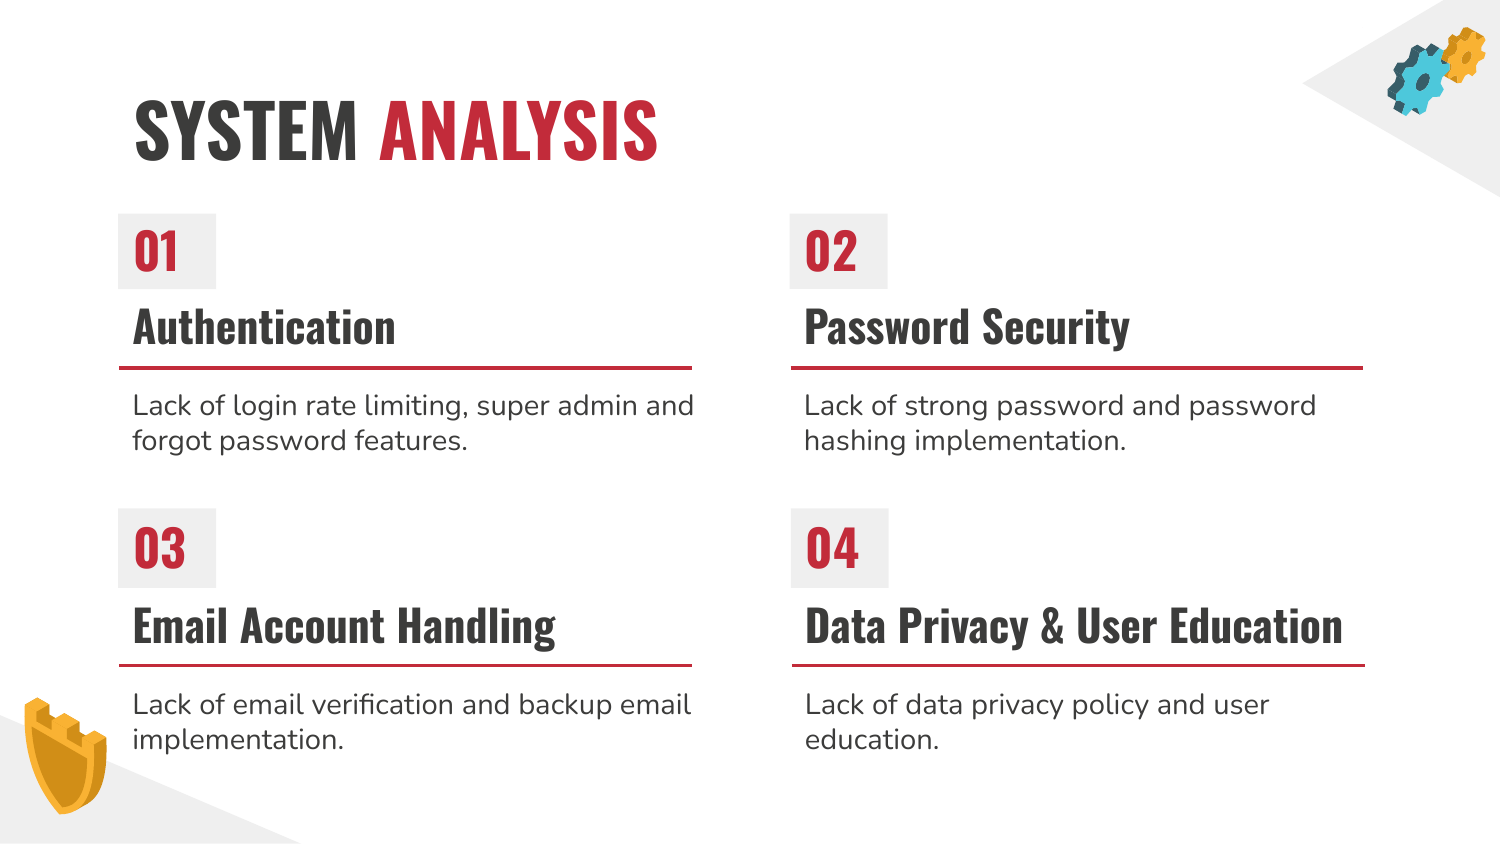

# SYSTEM ANALYSIS
01
02
Authentication
Password Security
Lack of login rate limiting, super admin and forgot password features.
Lack of strong password and password hashing implementation.
03
04
Email Account Handling
Data Privacy & User Education
Lack of email verification and backup email implementation.
Lack of data privacy policy and user education.